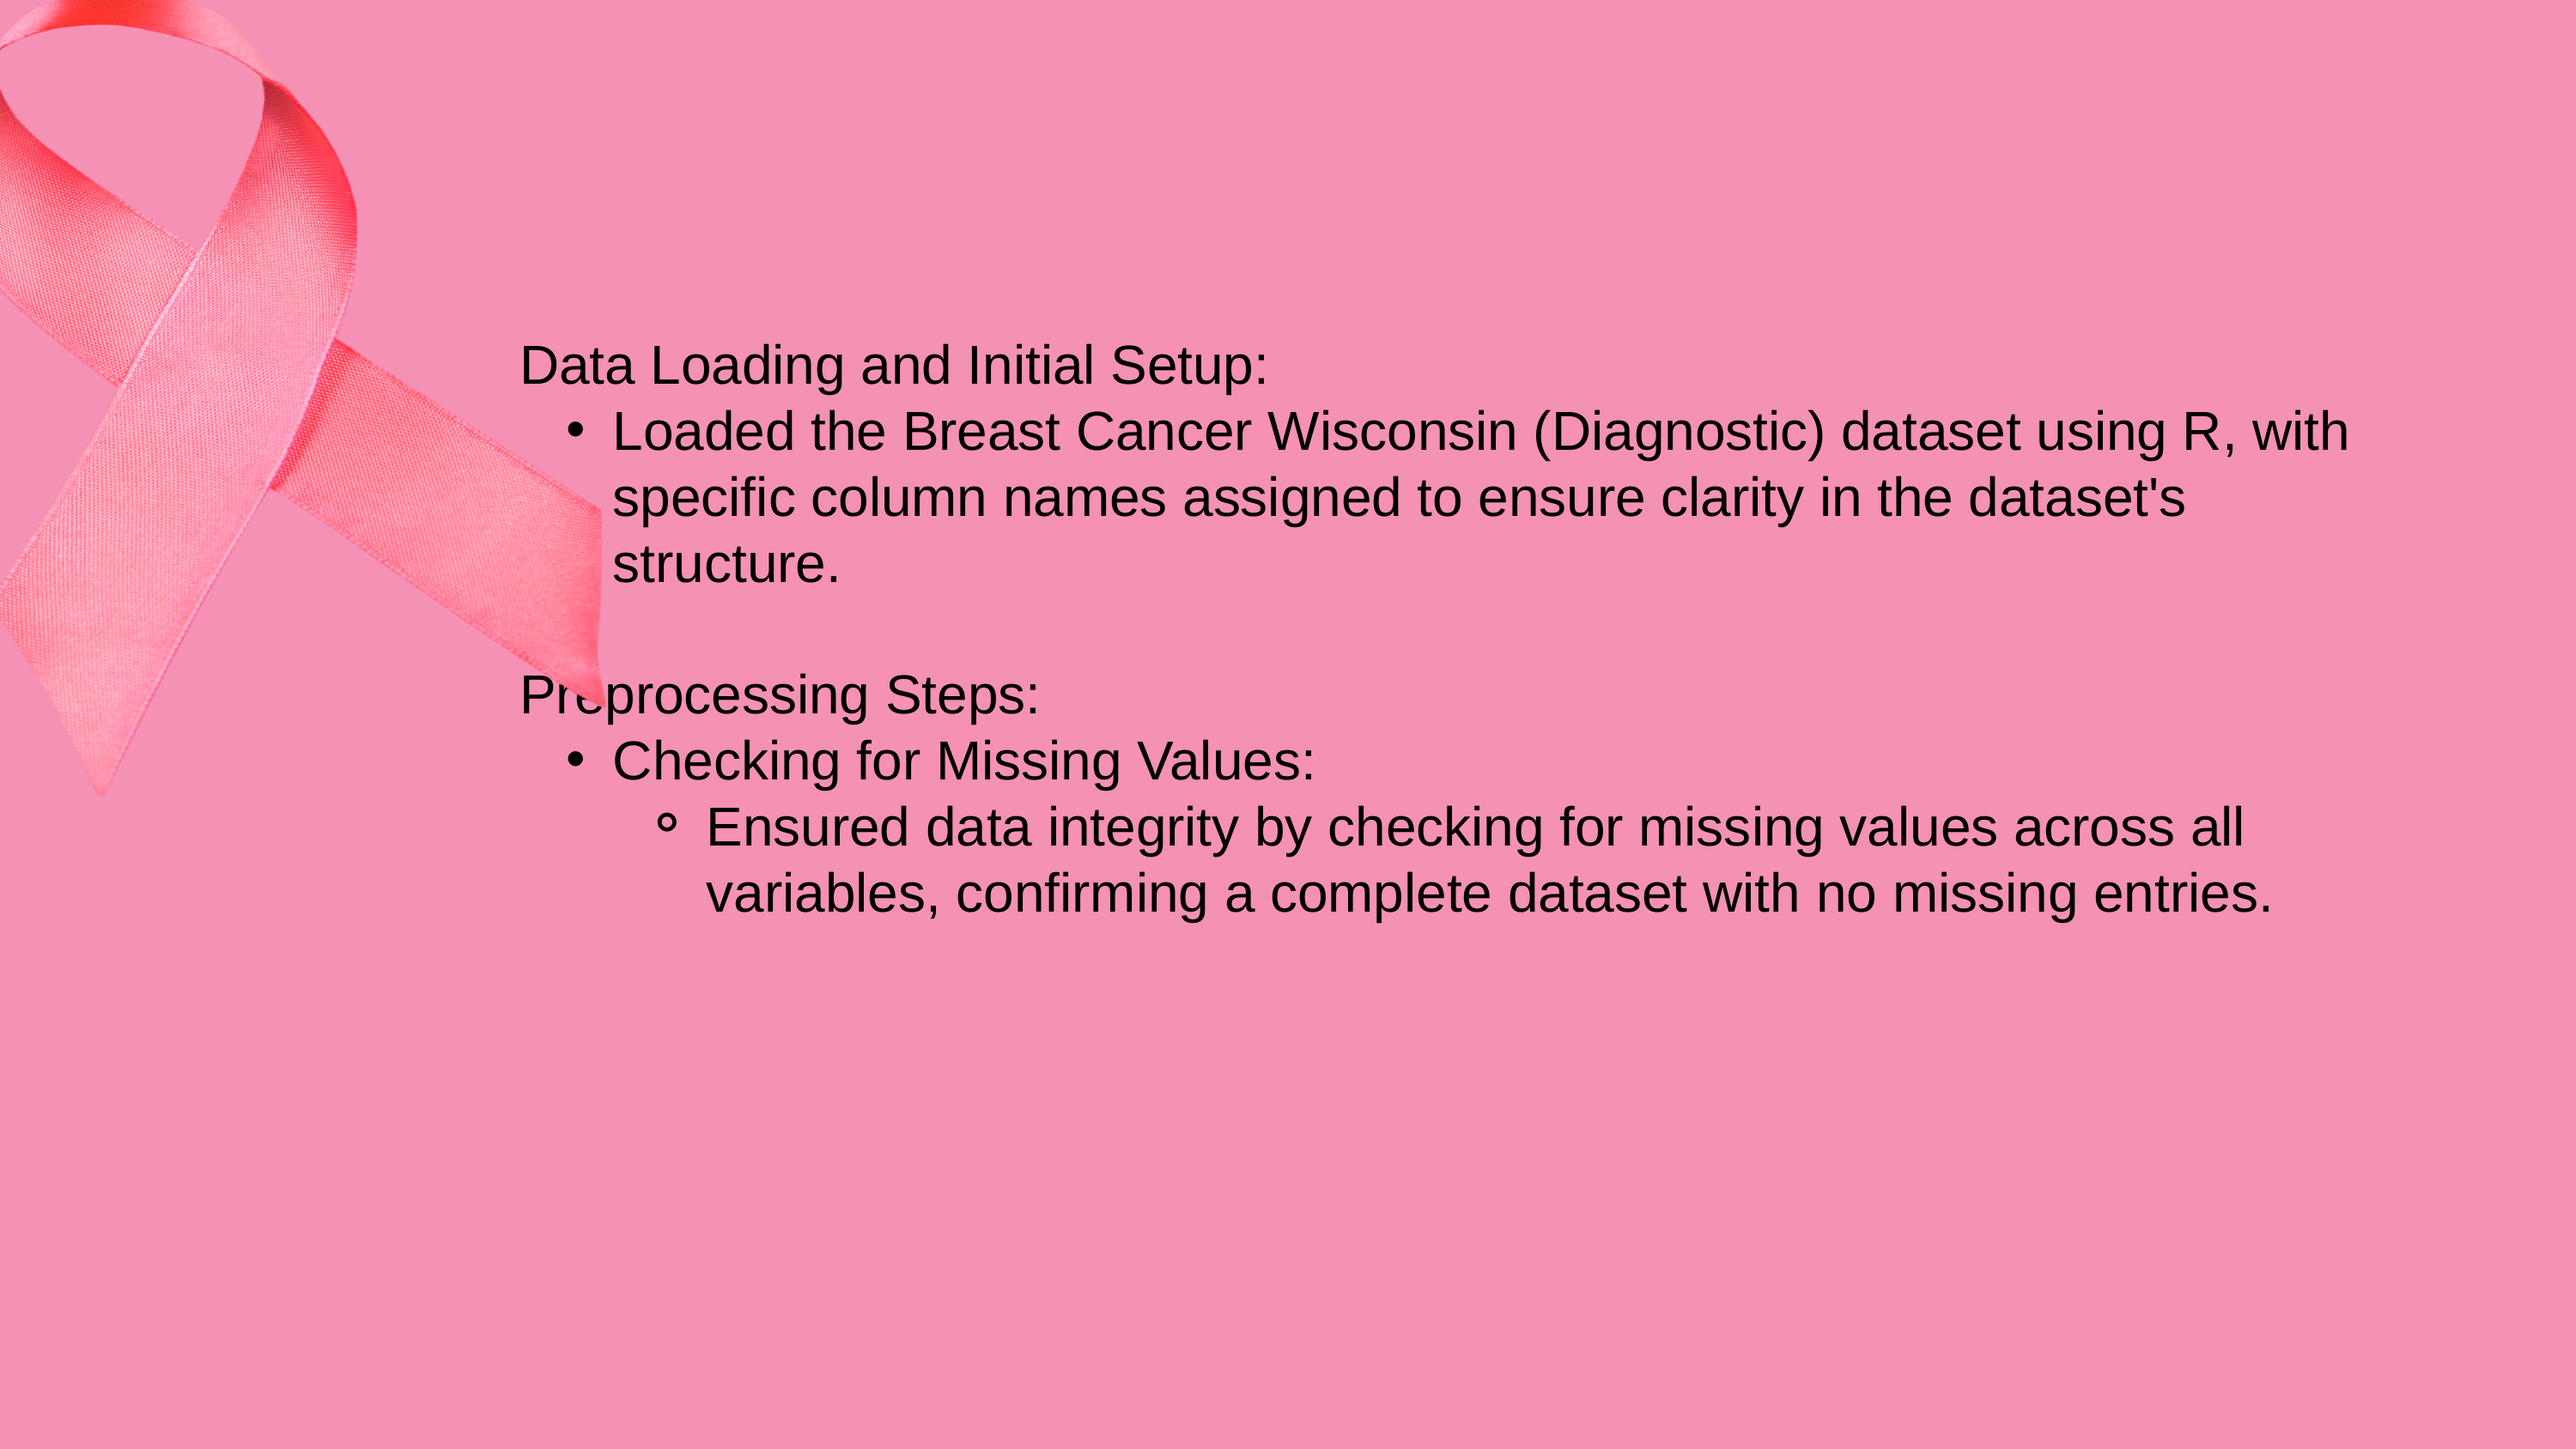

Data Loading and Initial Setup:
Loaded the Breast Cancer Wisconsin (Diagnostic) dataset using R, with specific column names assigned to ensure clarity in the dataset's structure.

Preprocessing Steps:
Checking for Missing Values:
Ensured data integrity by checking for missing values across all variables, confirming a complete dataset with no missing entries.